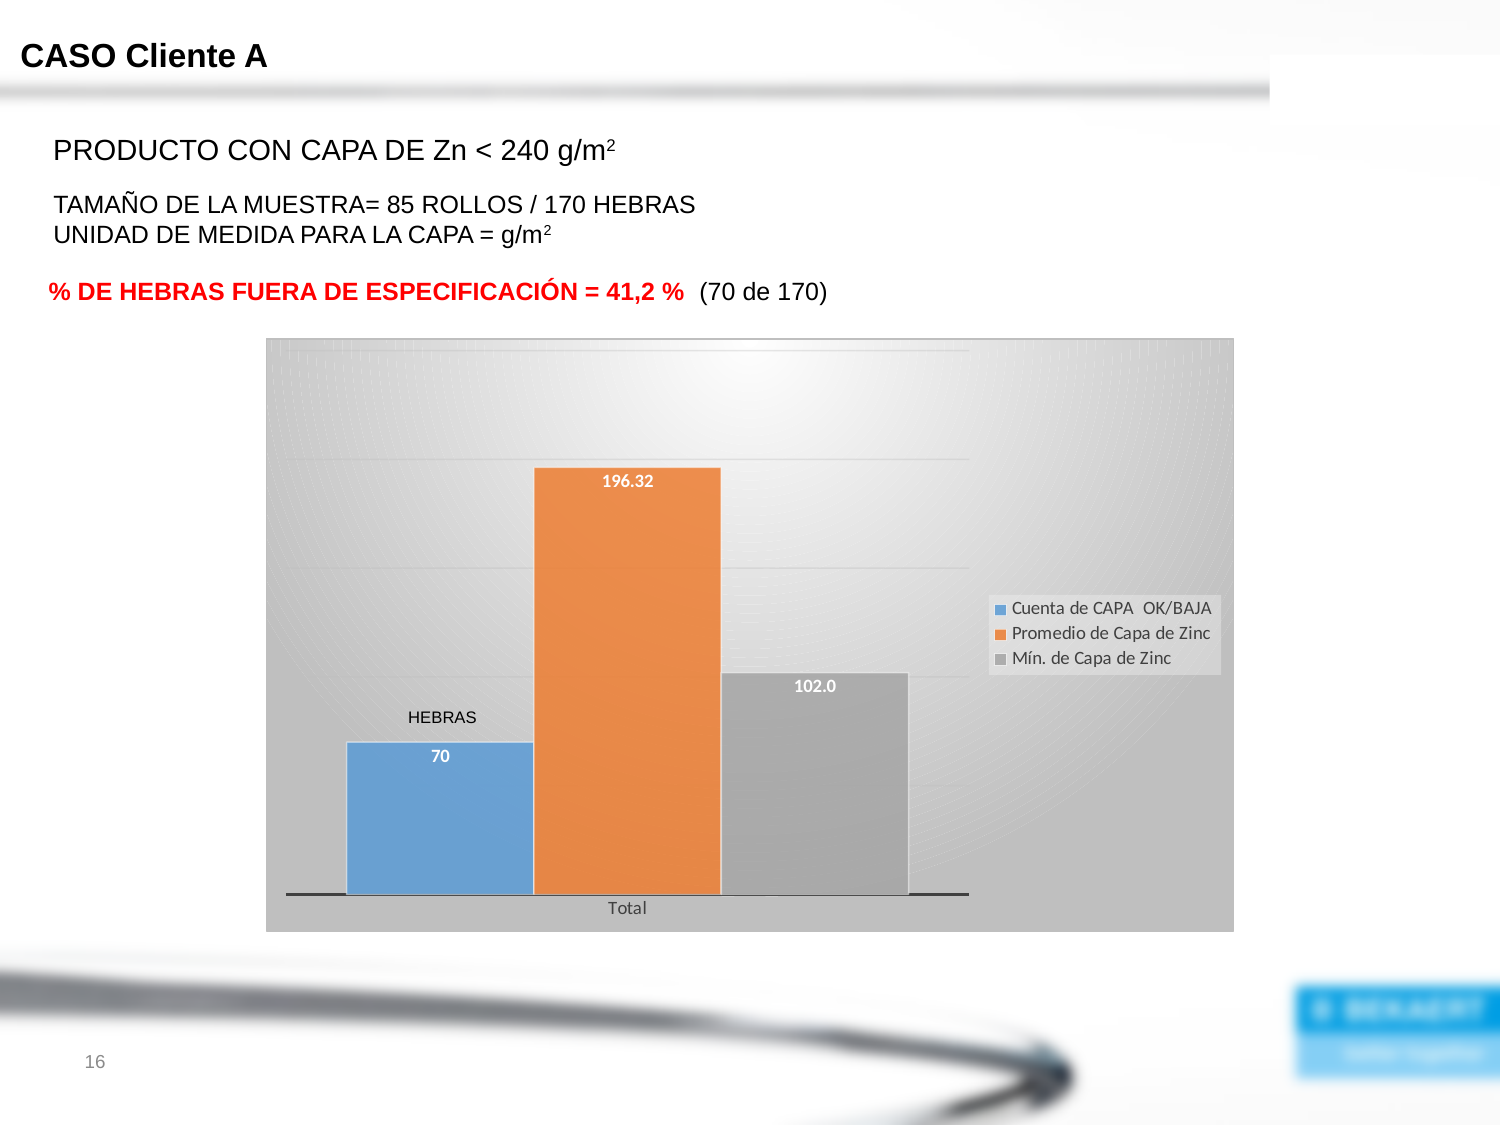

CASO Cliente A
PRODUCTO CON CAPA DE Zn < 240 g/m2
TAMAÑO DE LA MUESTRA= 85 ROLLOS / 170 HEBRAS
UNIDAD DE MEDIDA PARA LA CAPA = g/m2
% DE HEBRAS FUERA DE ESPECIFICACIÓN = 41,2 %  (70 de 170)

### Chart

| Category | Cuenta de CAPA  OK/BAJA | Promedio de Capa de Zinc  | Mín. de Capa de Zinc  |
|---|---|---|---|
| Total | 70.0 | 196.3171828630855 | 102.0 |
HEBRAS